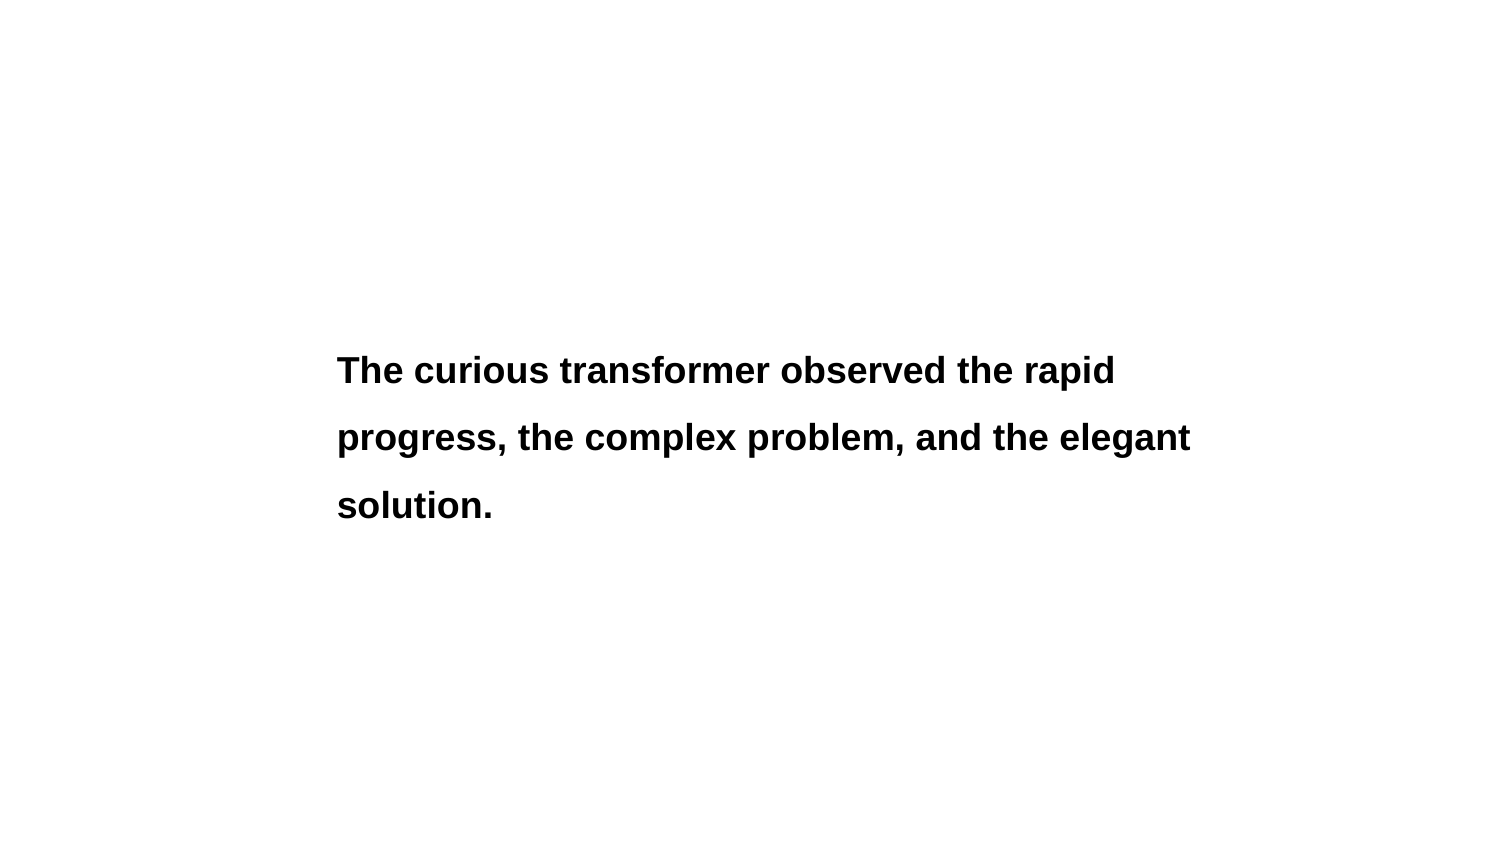

The curious transformer observed the rapid progress, the complex problem, and the elegant solution.